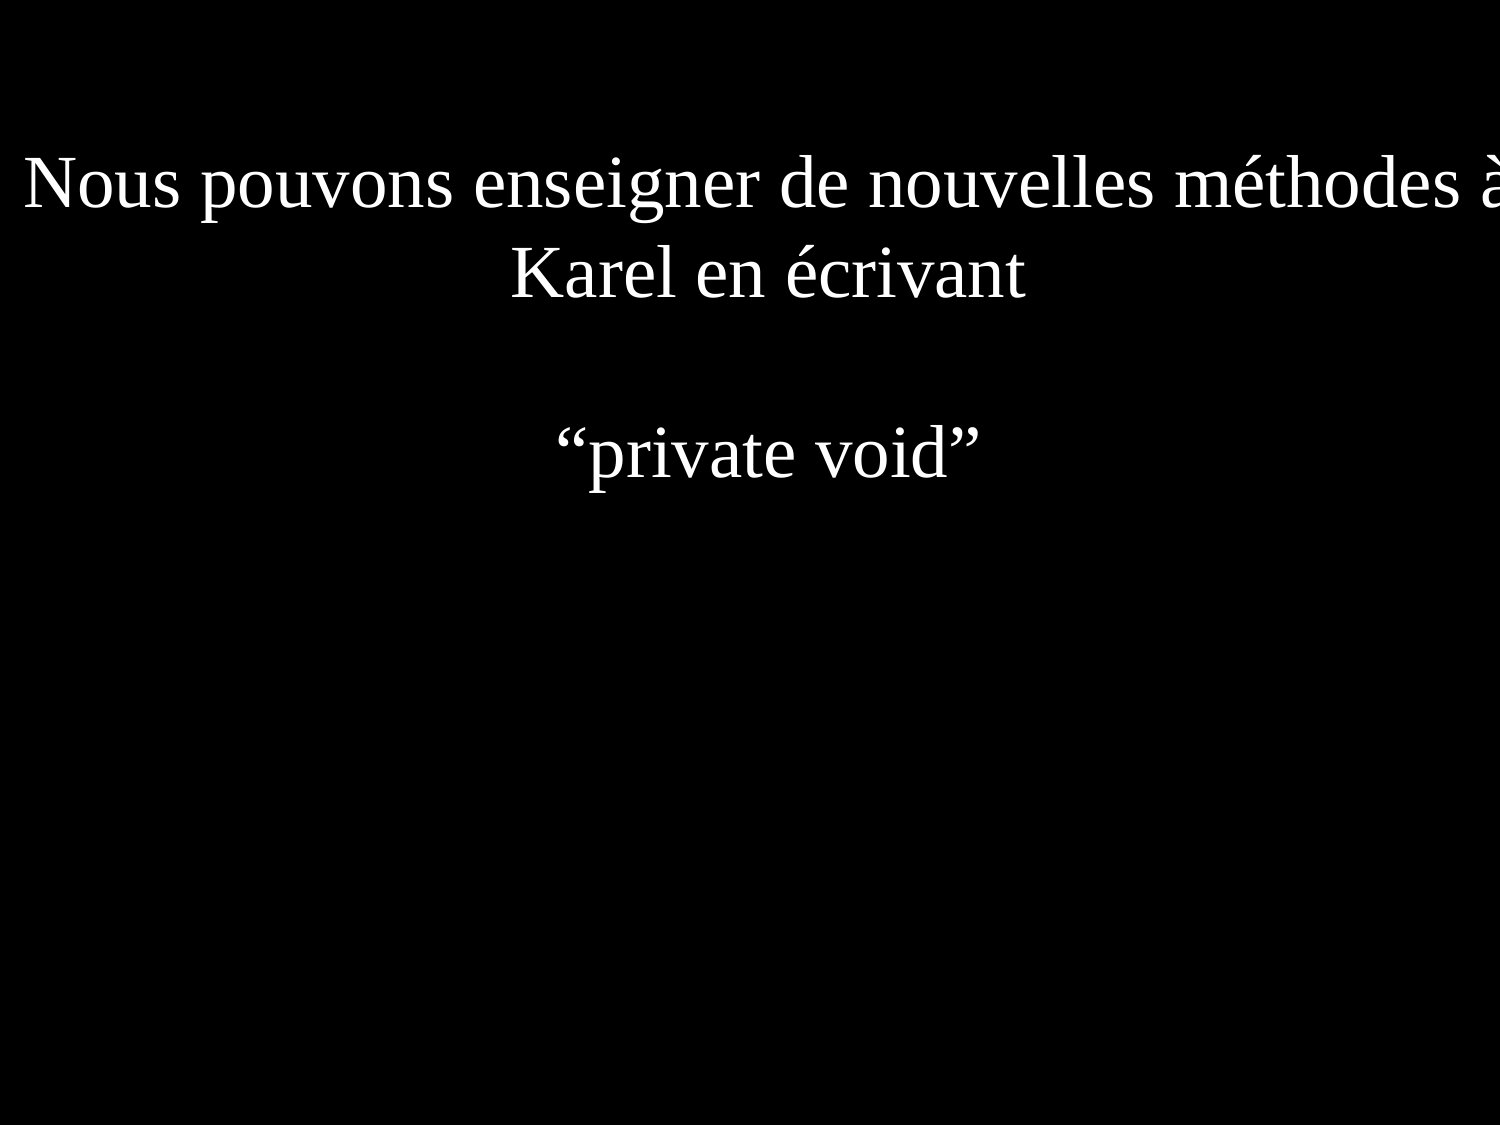

Nous pouvons enseigner de nouvelles méthodes à Karel en écrivant

“private void”